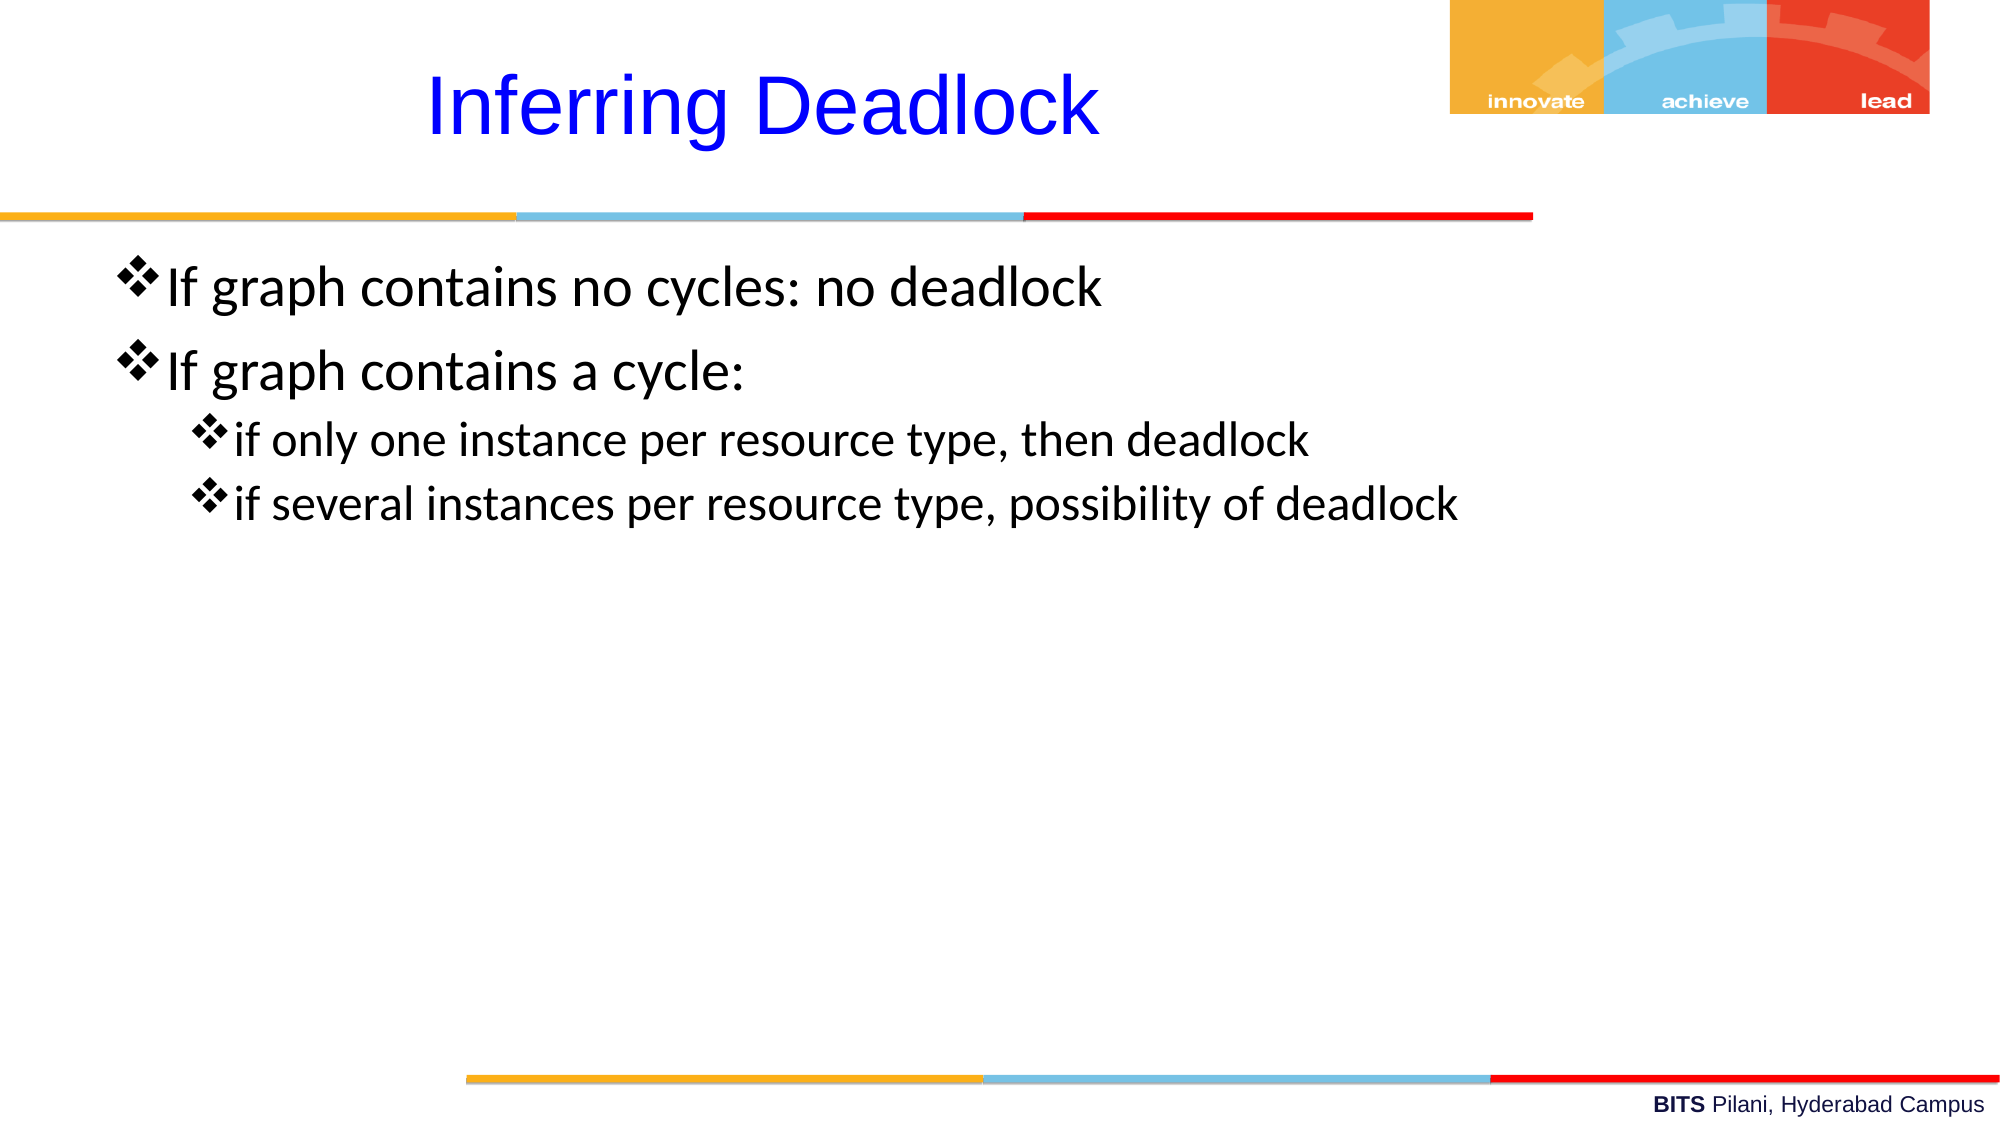

Inferring Deadlock
If graph contains no cycles: no deadlock
If graph contains a cycle:
if only one instance per resource type, then deadlock
if several instances per resource type, possibility of deadlock